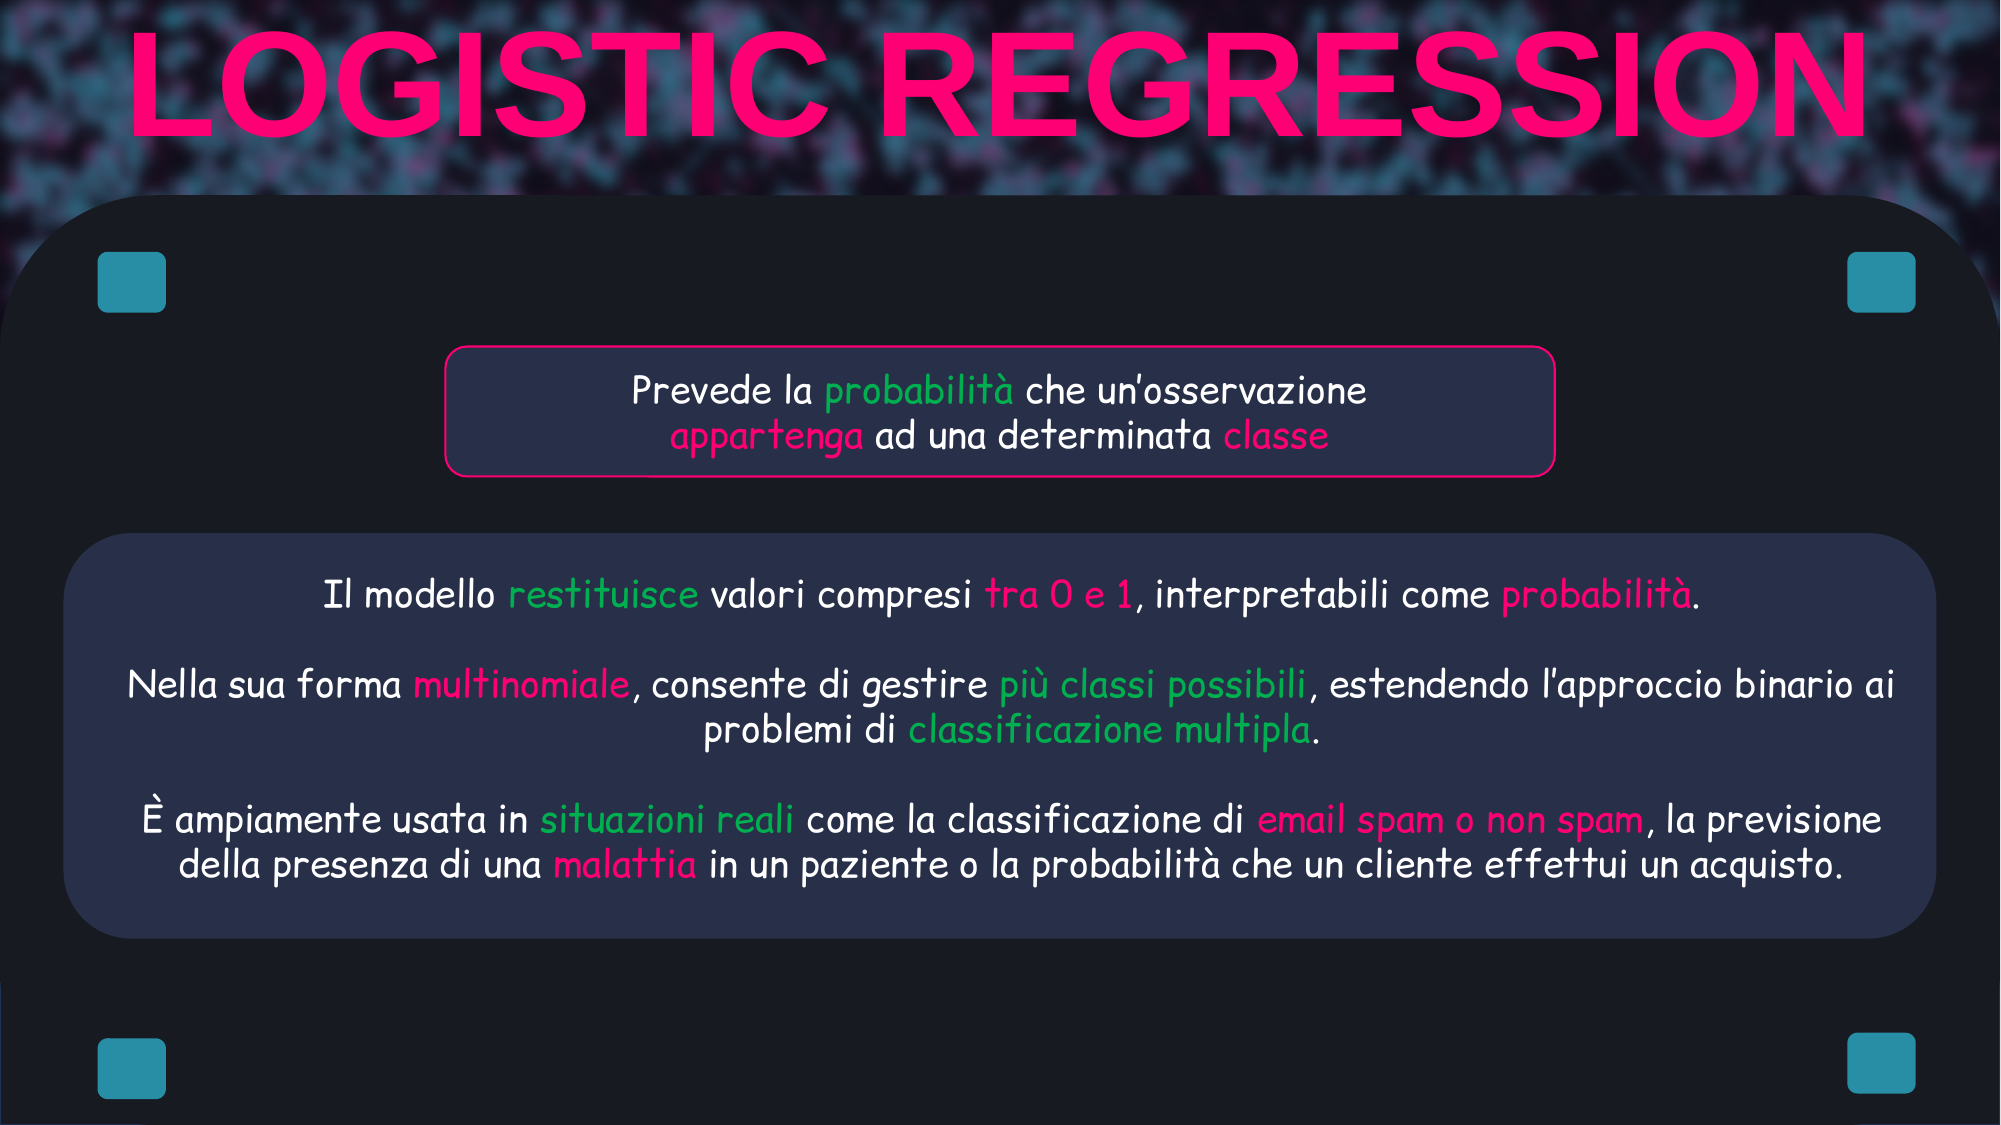

LOGISTIC REGRESSION

Prevede la probabilità che un’osservazione appartenga ad una determinata classe

Il modello restituisce valori compresi tra 0 e 1, interpretabili come probabilità.
Nella sua forma multinomiale, consente di gestire più classi possibili, estendendo l’approccio binario ai problemi di classificazione multipla.
È ampiamente usata in situazioni reali come la classificazione di email spam o non spam, la previsione della presenza di una malattia in un paziente o la probabilità che un cliente effettui un acquisto.